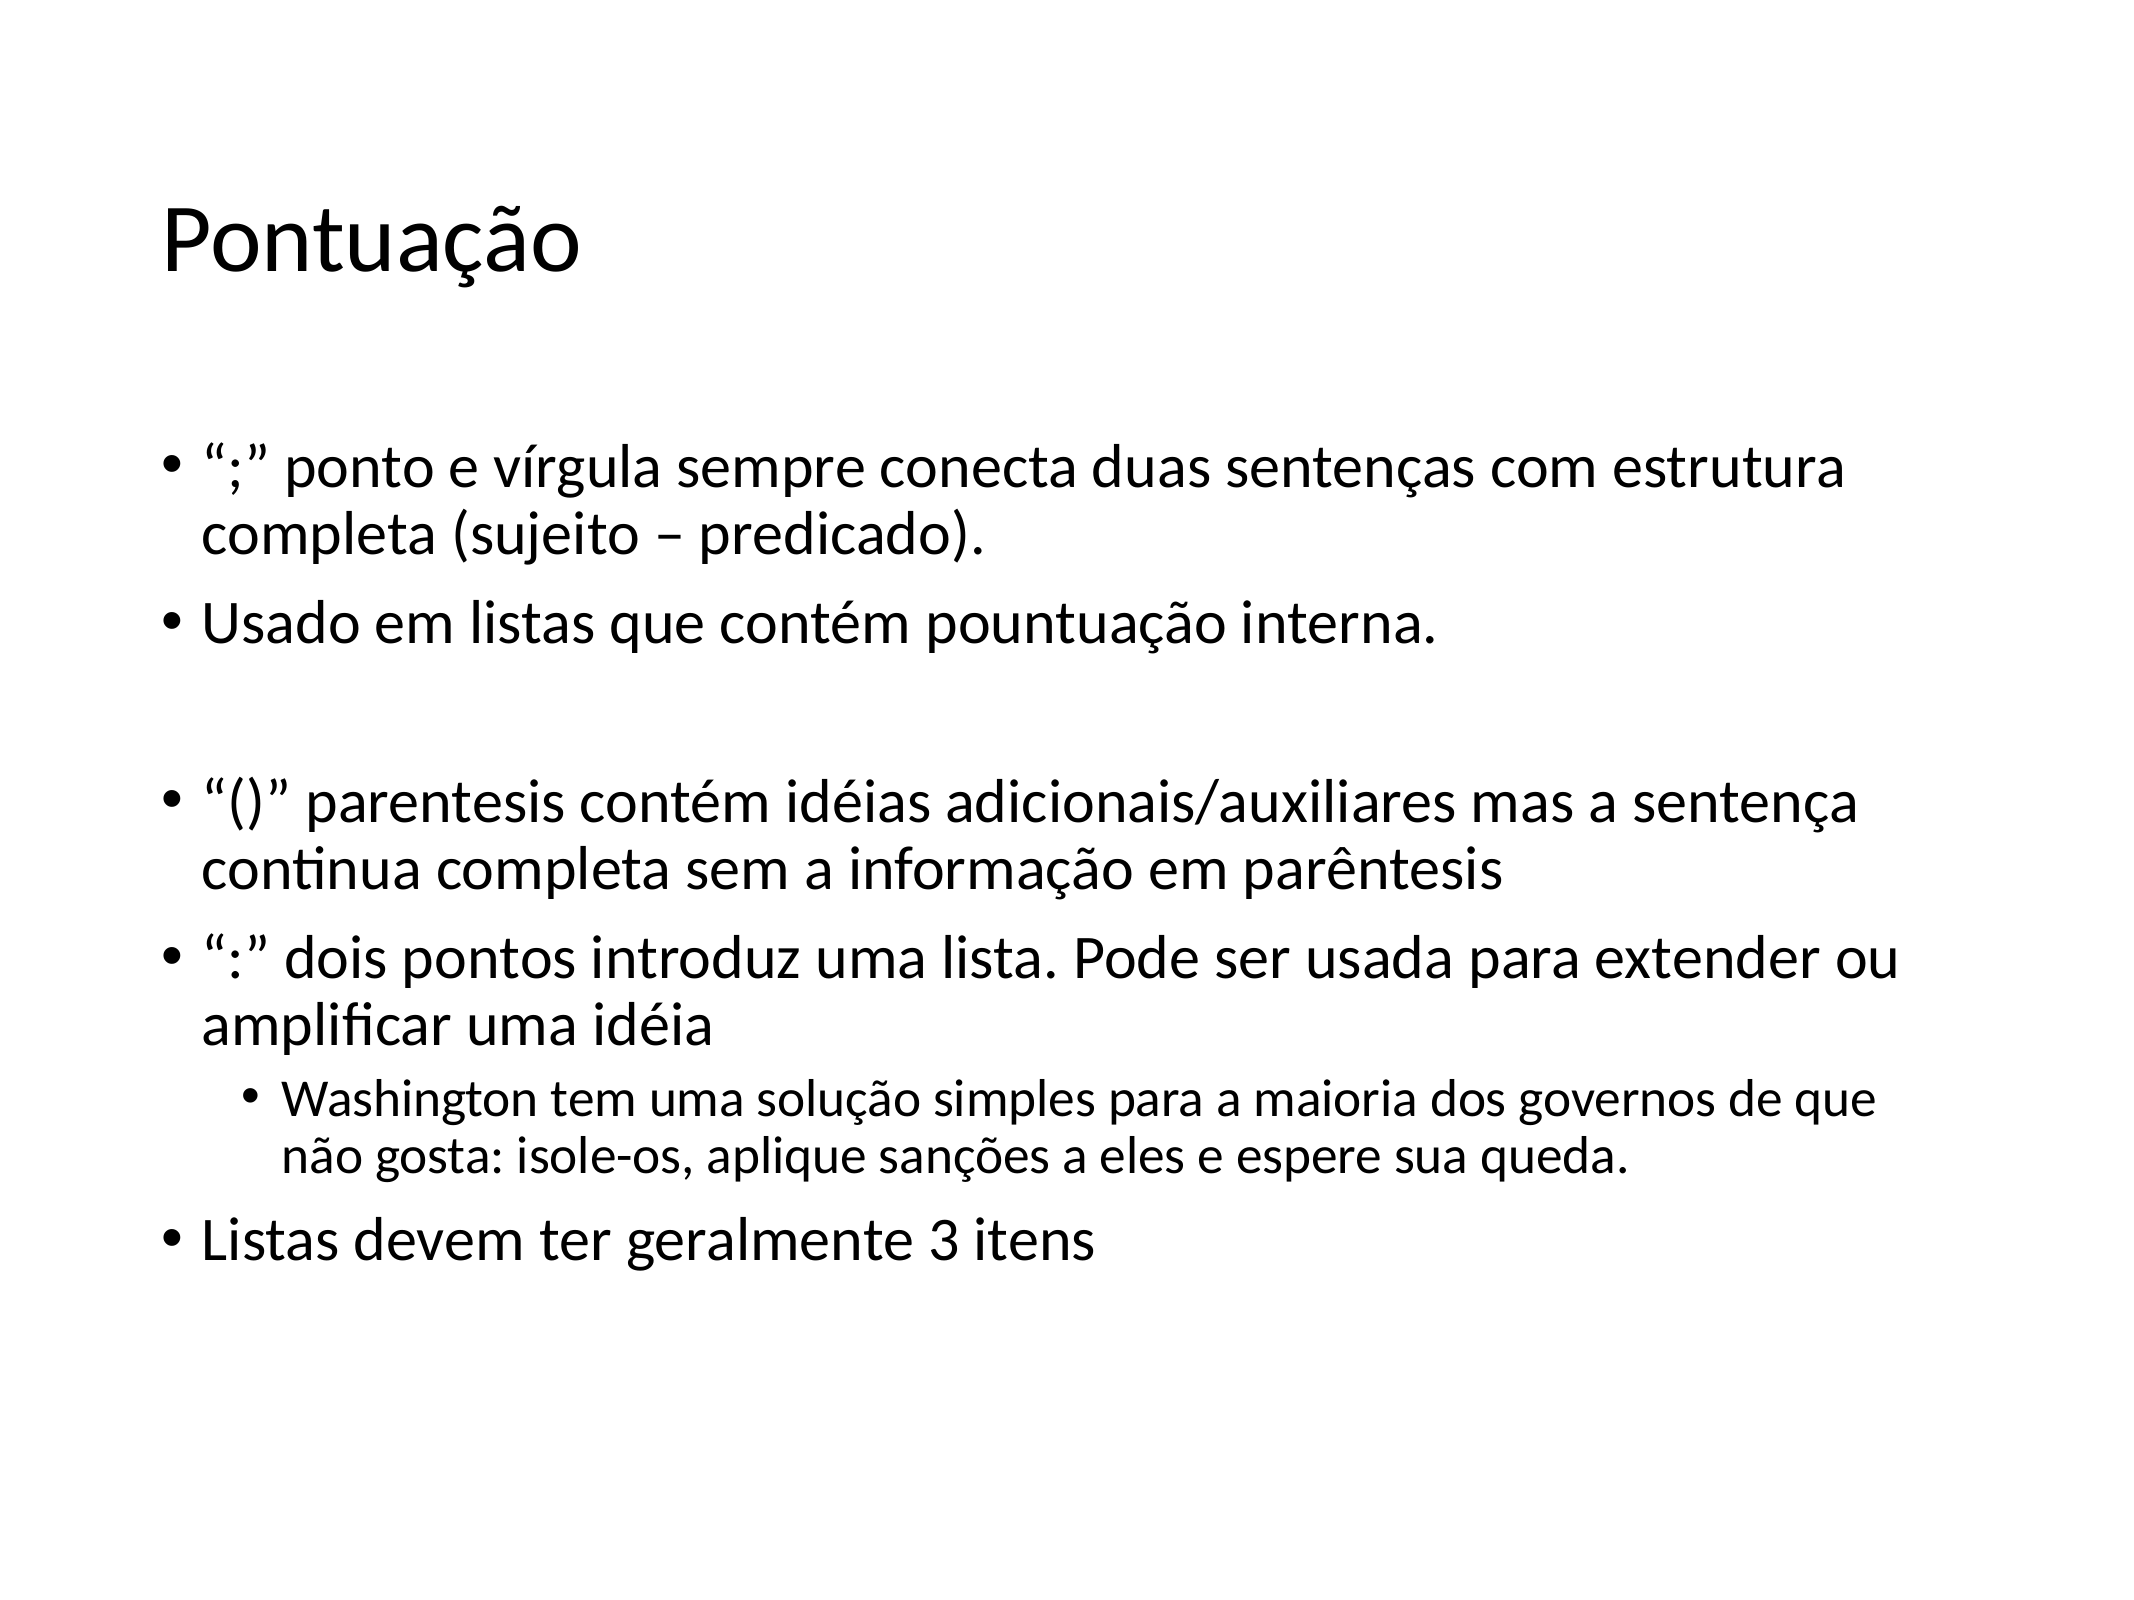

# Pontuação
“;” ponto e vírgula sempre conecta duas sentenças com estrutura completa (sujeito – predicado).
Usado em listas que contém pountuação interna.

“()” parentesis contém idéias adicionais/auxiliares mas a sentença continua completa sem a informação em parêntesis
“:” dois pontos introduz uma lista. Pode ser usada para extender ou amplificar uma idéia
Washington tem uma solução simples para a maioria dos governos de que não gosta: isole-os, aplique sanções a eles e espere sua queda.
Listas devem ter geralmente 3 itens